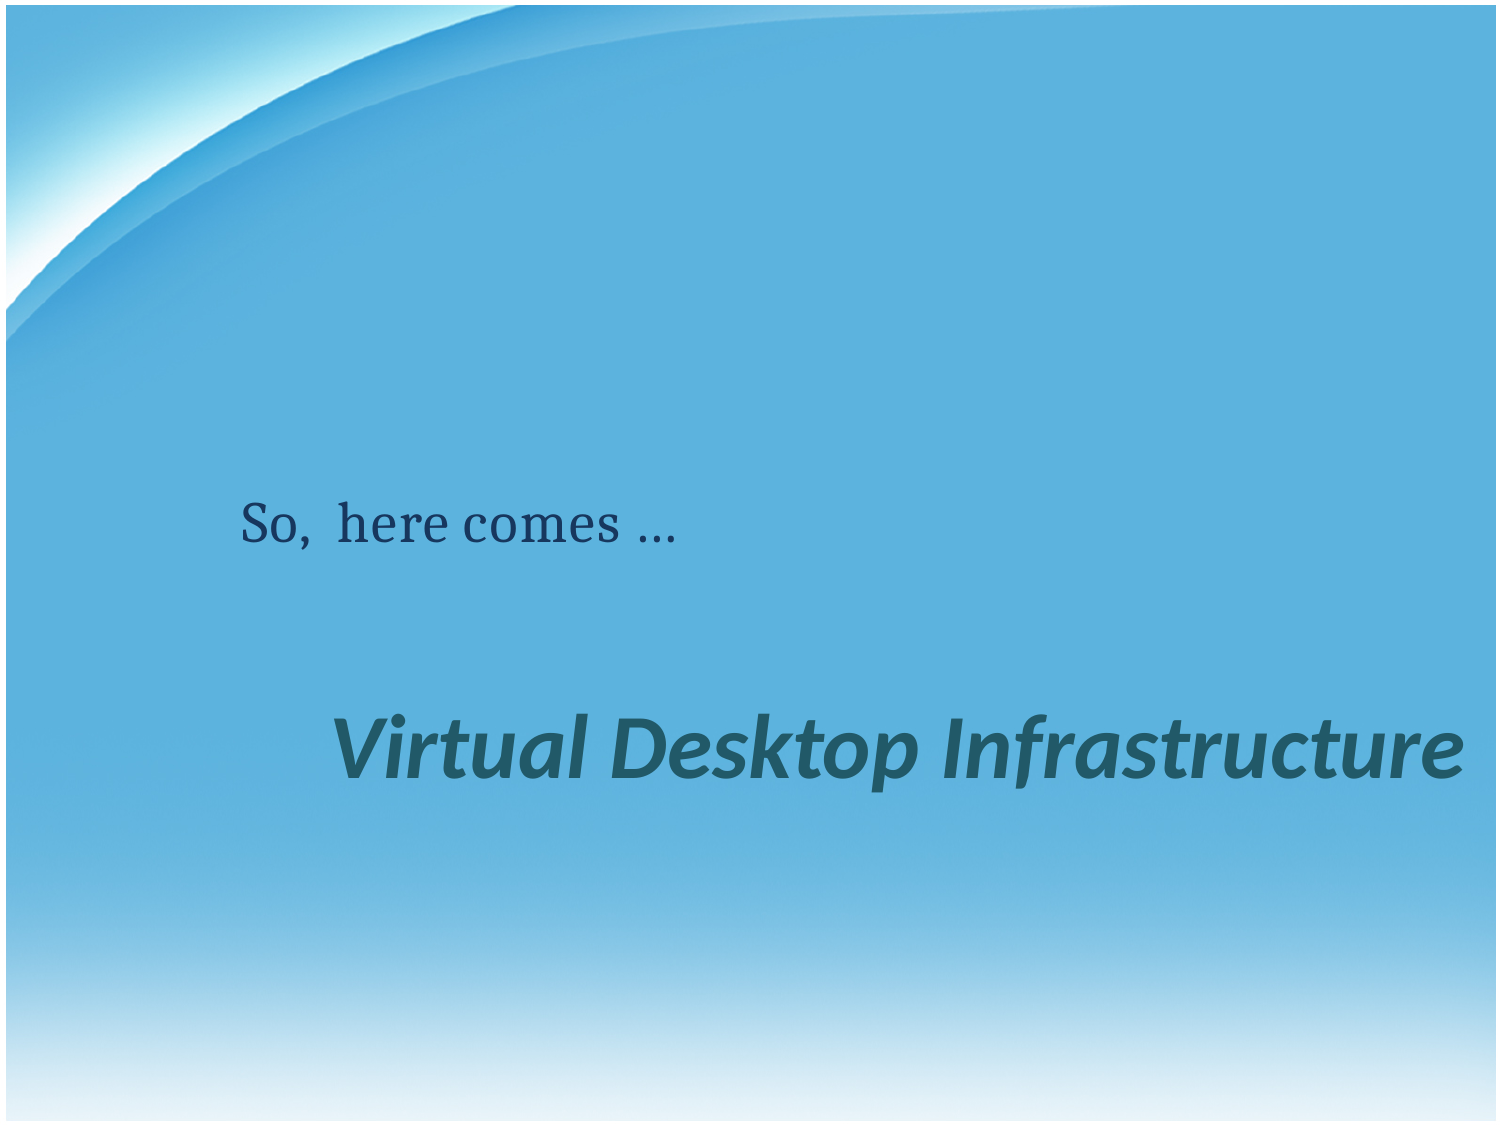

So,  here comes …
Virtual Desktop Infrastructure